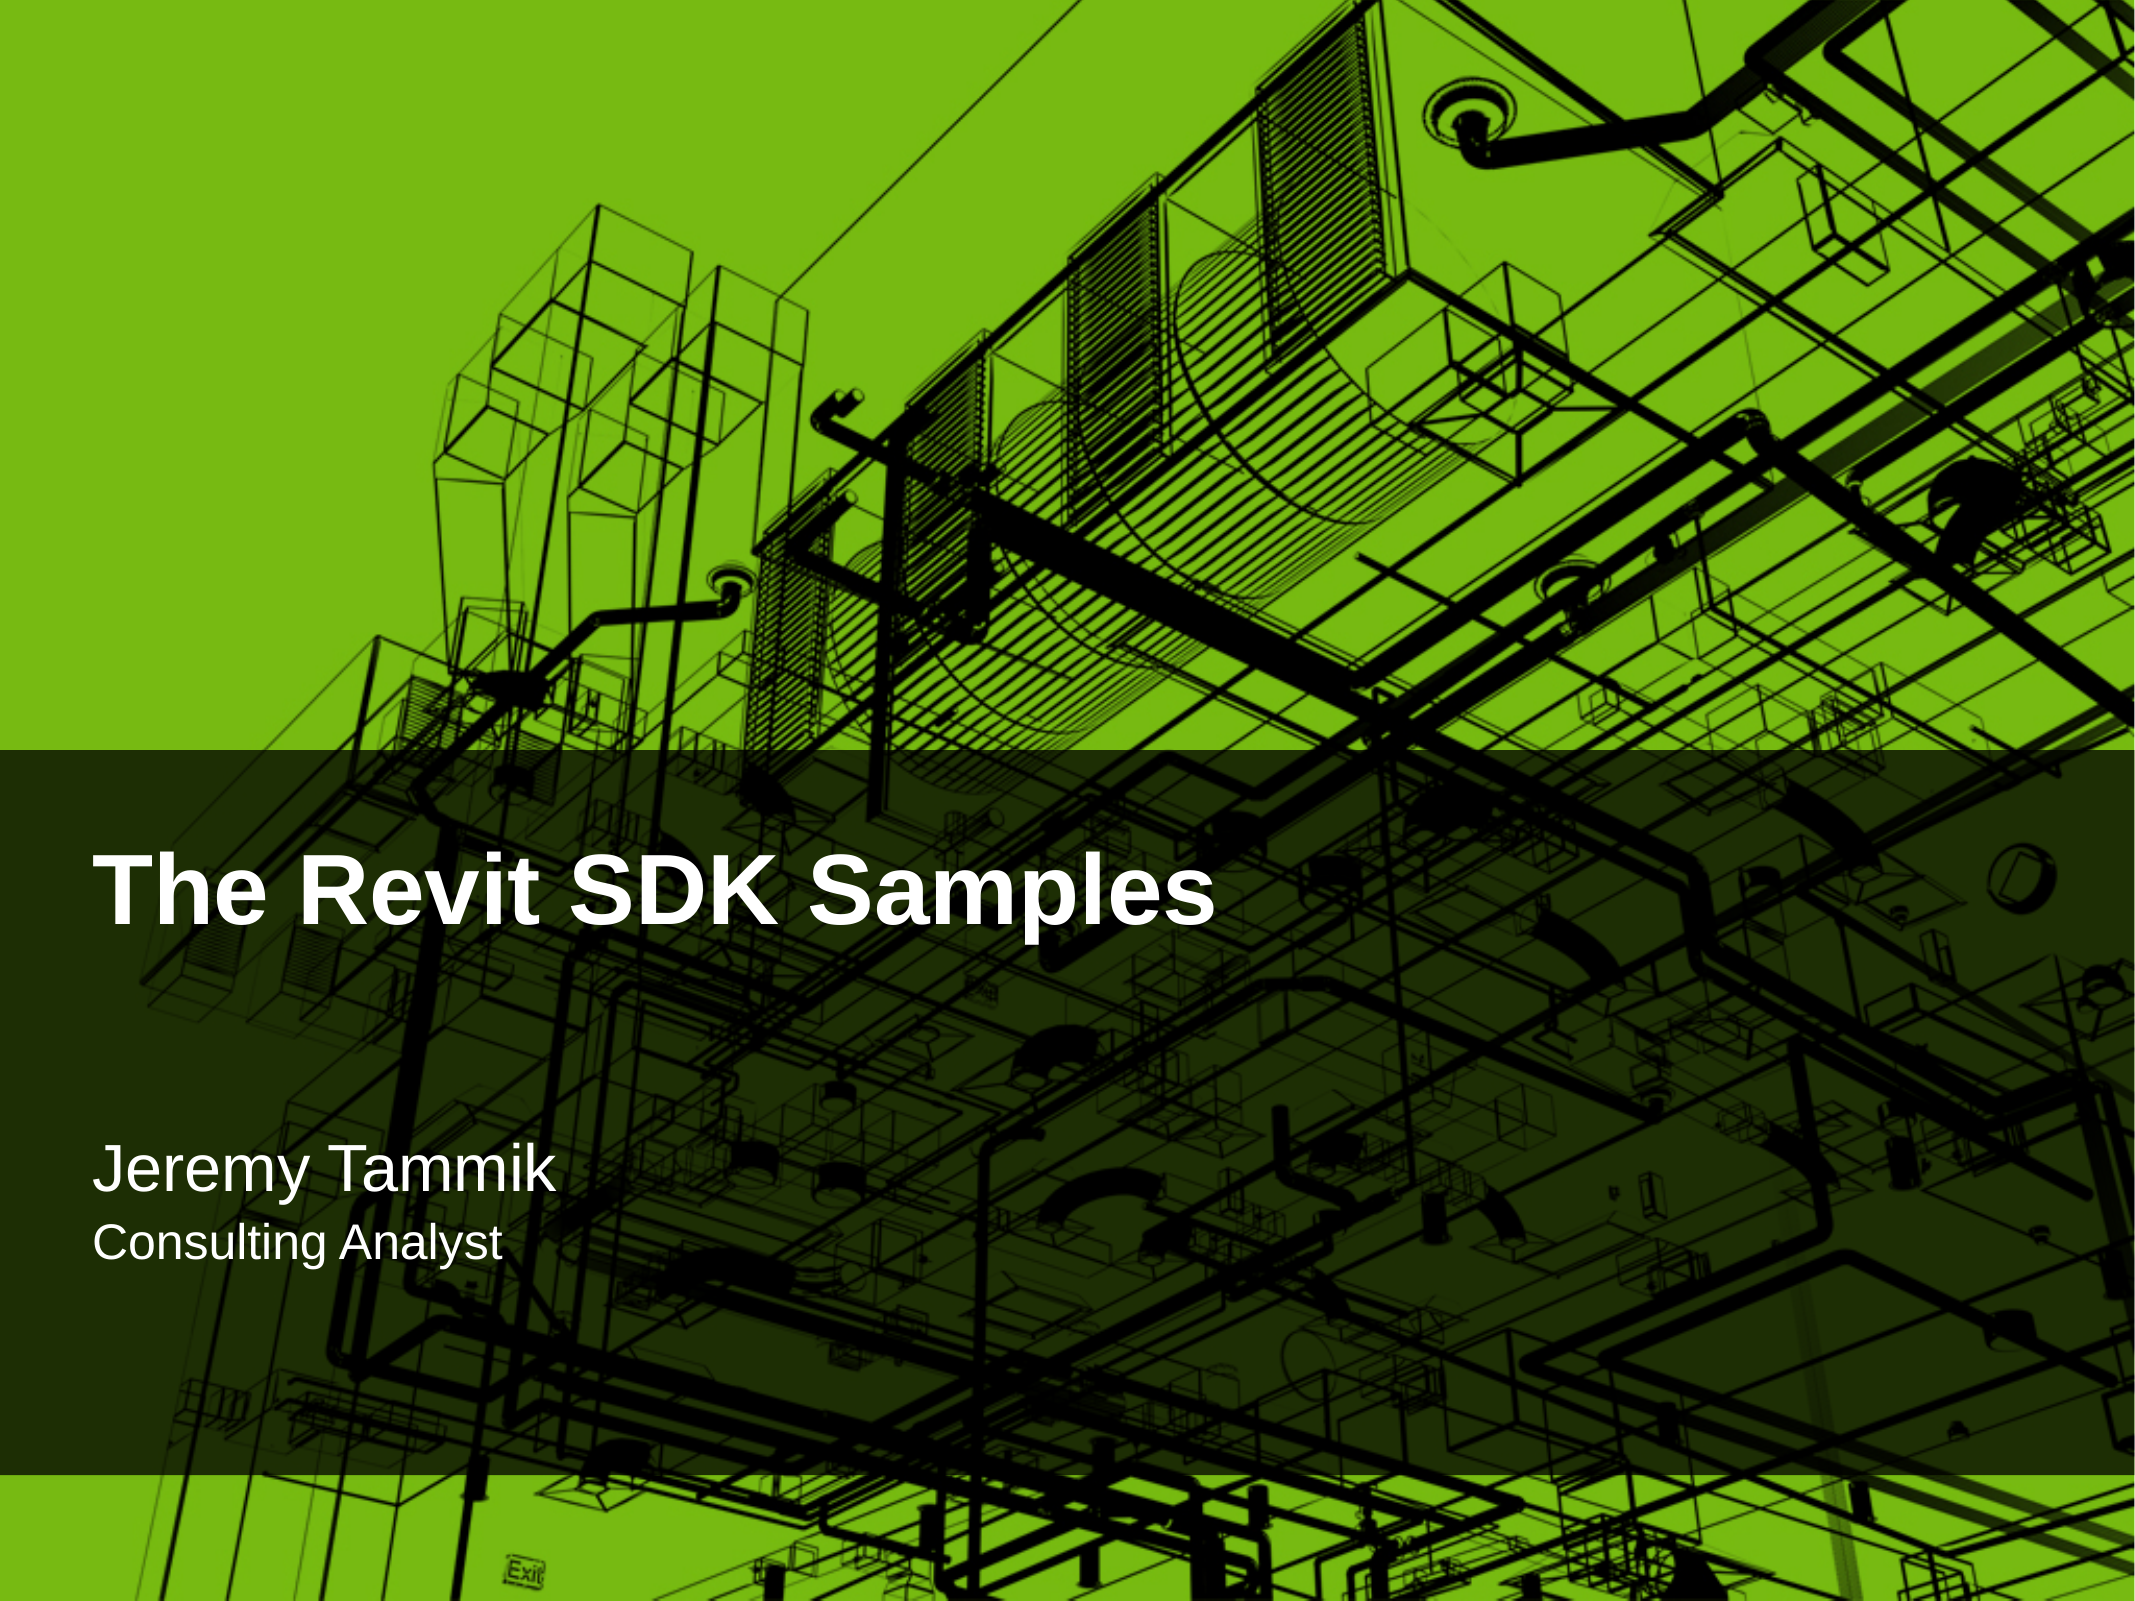

# The Revit SDK Samples
Jeremy Tammik
Consulting Analyst
The Revit SDK Samples
1